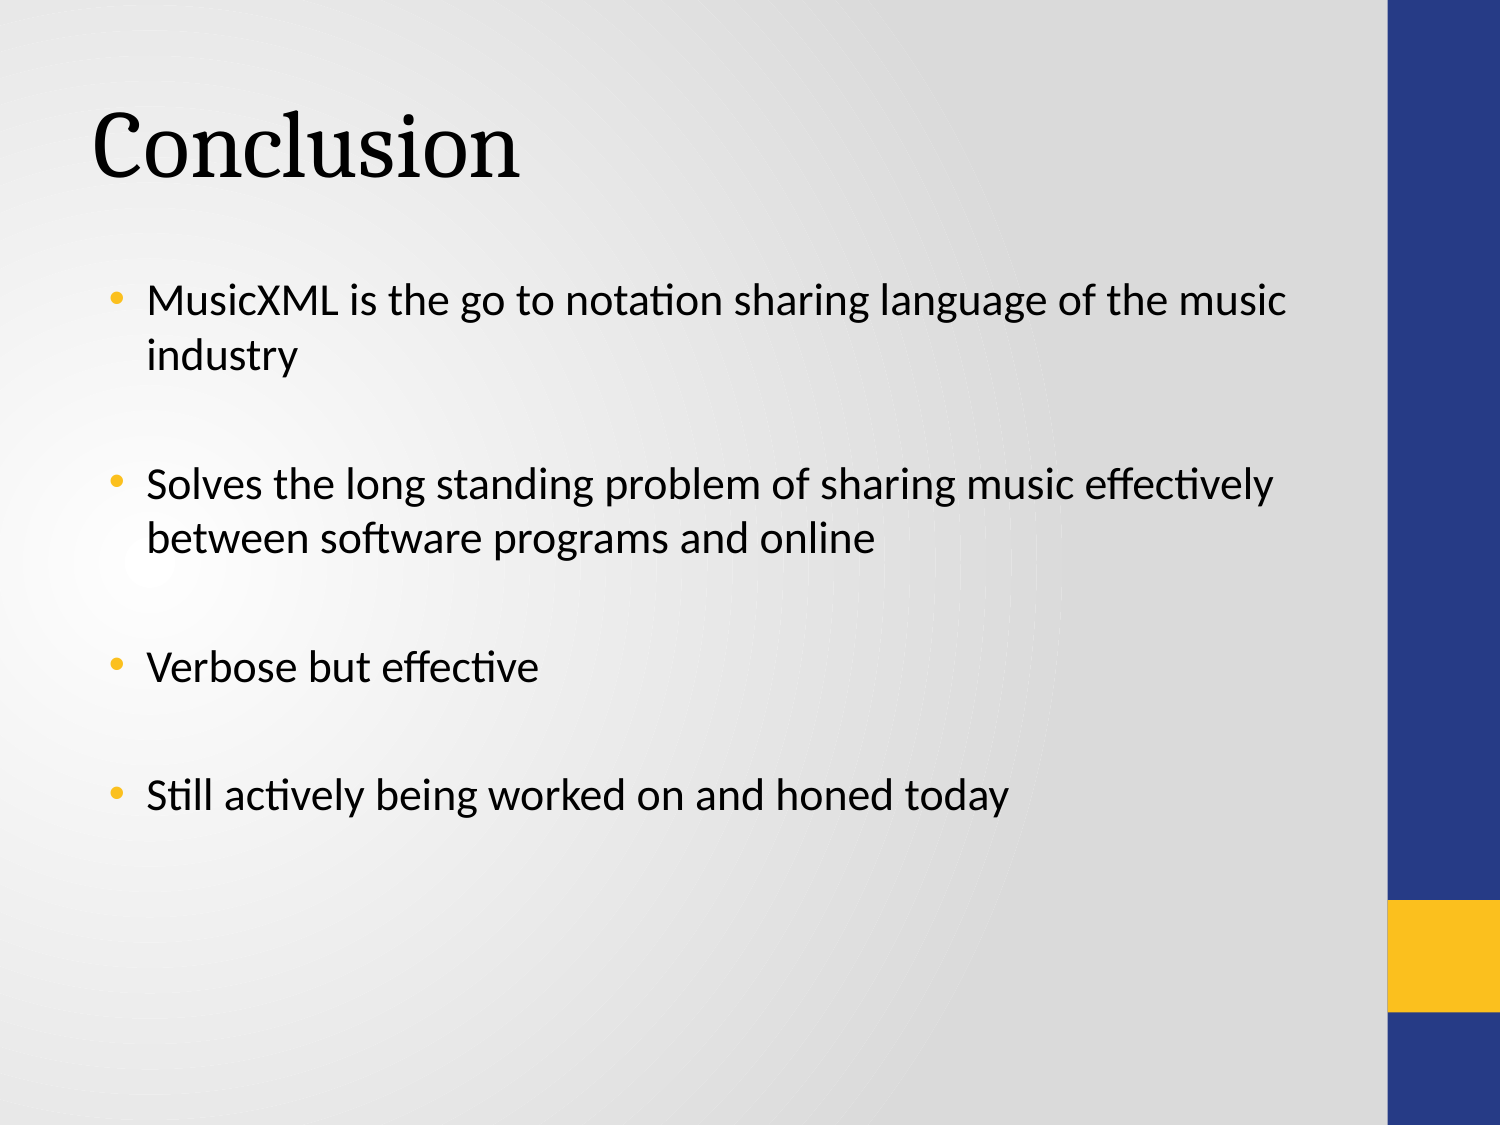

# Conclusion
MusicXML is the go to notation sharing language of the music industry

Solves the long standing problem of sharing music effectively between software programs and online

Verbose but effective

Still actively being worked on and honed today